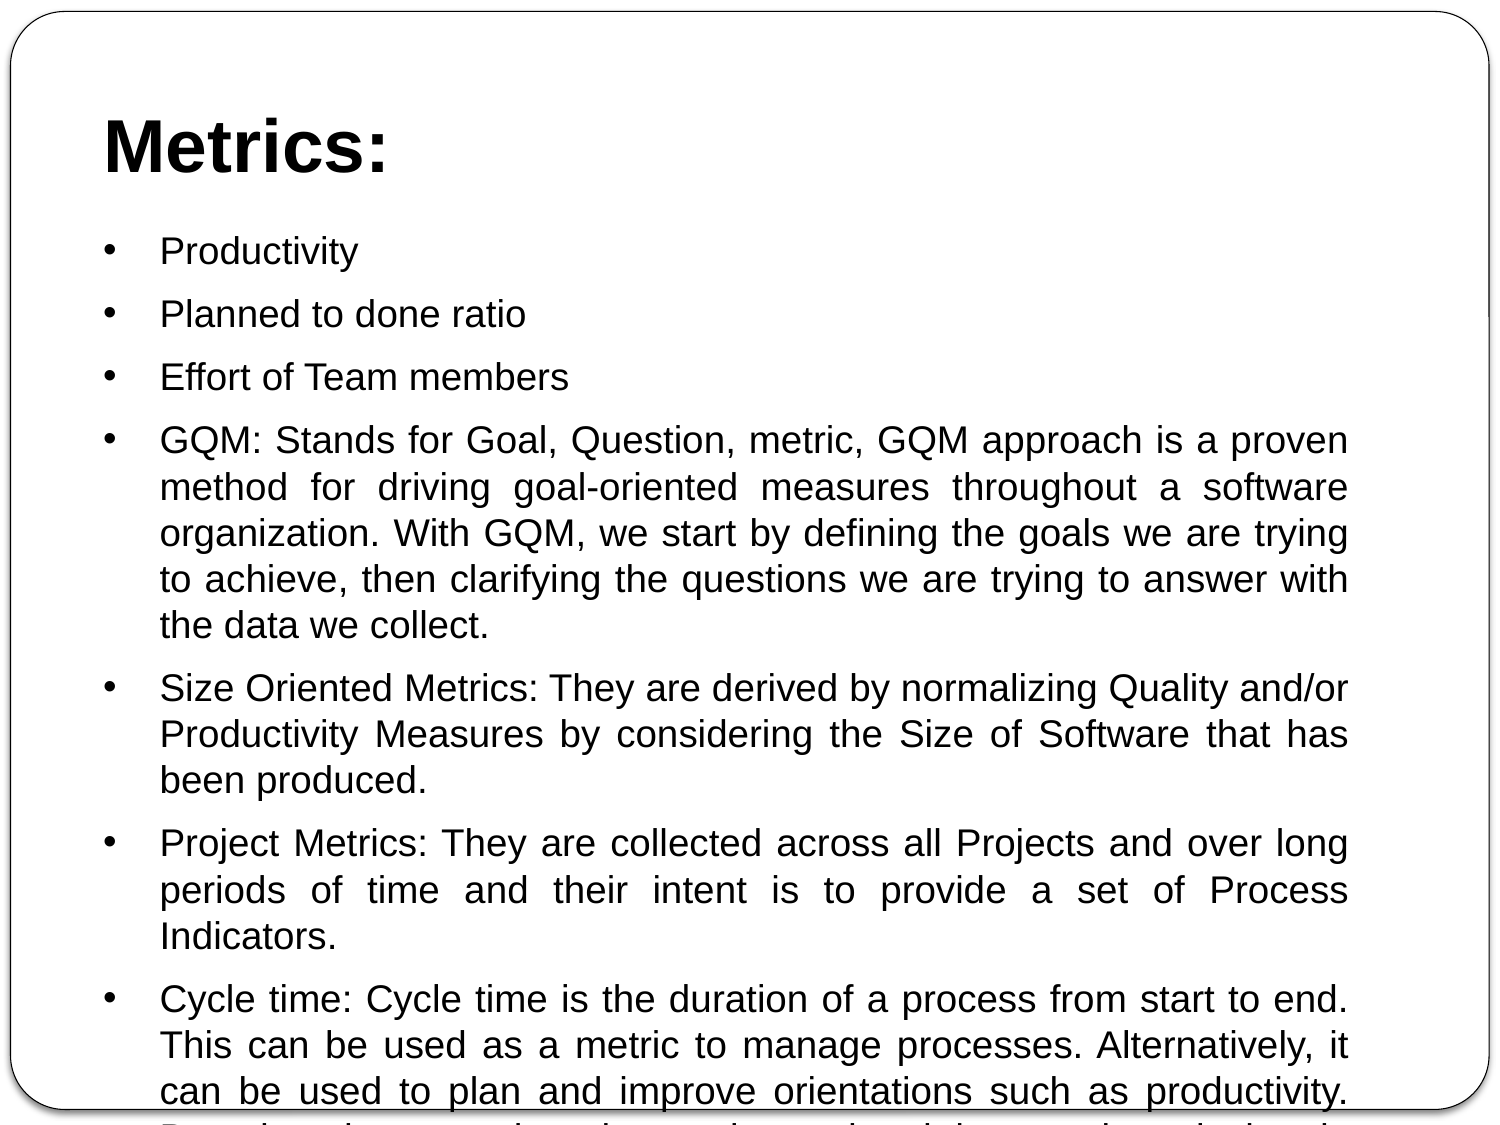

Metrics:
Productivity
Planned to done ratio
Effort of Team members
GQM: Stands for Goal, Question, metric, GQM approach is a proven method for driving goal-oriented measures throughout a software organization. With GQM, we start by defining the goals we are trying to achieve, then clarifying the questions we are trying to answer with the data we collect.
Size Oriented Metrics: They are derived by normalizing Quality and/or Productivity Measures by considering the Size of Software that has been produced.
Project Metrics: They are collected across all Projects and over long periods of time and their intent is to provide a set of Process Indicators.
Cycle time: Cycle time is the duration of a process from start to end. This can be used as a metric to manage processes. Alternatively, it can be used to plan and improve orientations such as productivity. Based on the gantt chart the starting and end date can be calculated